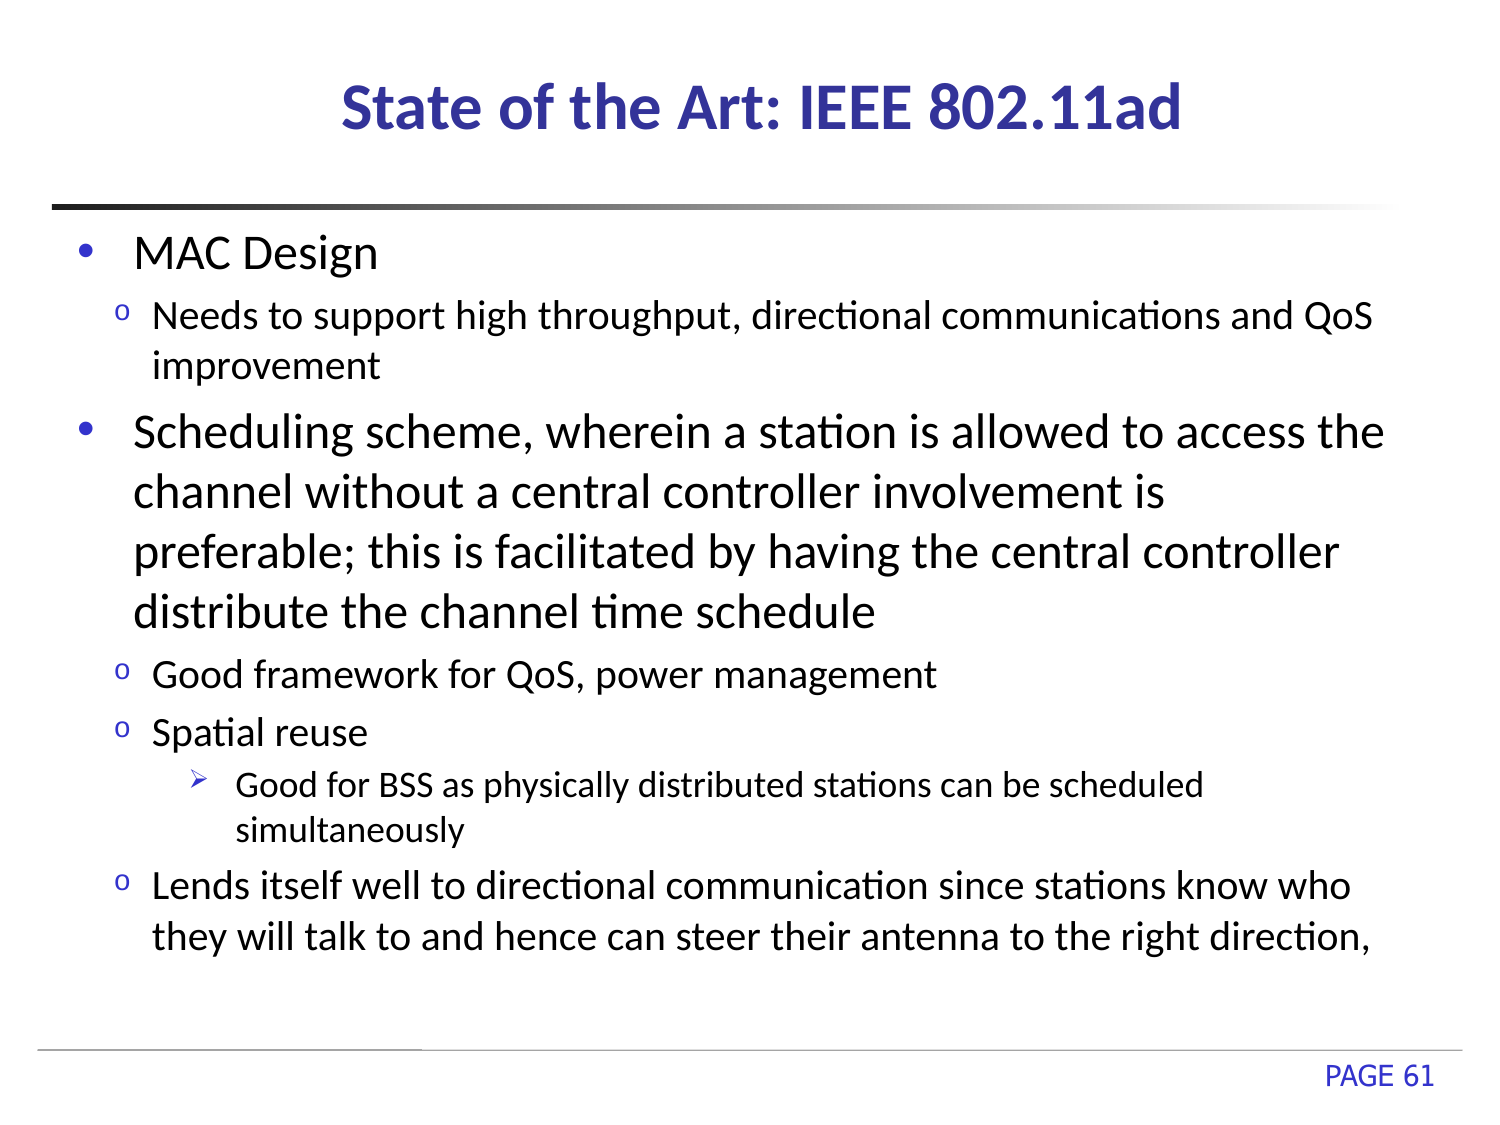

# State of the Art: IEEE 802.11ad
MAC Design
Needs to support high throughput, directional communications and QoS improvement
Scheduling scheme, wherein a station is allowed to access the channel without a central controller involvement is preferable; this is facilitated by having the central controller distribute the channel time schedule
Good framework for QoS, power management
Spatial reuse
Good for BSS as physically distributed stations can be scheduled simultaneously
Lends itself well to directional communication since stations know who they will talk to and hence can steer their antenna to the right direction,